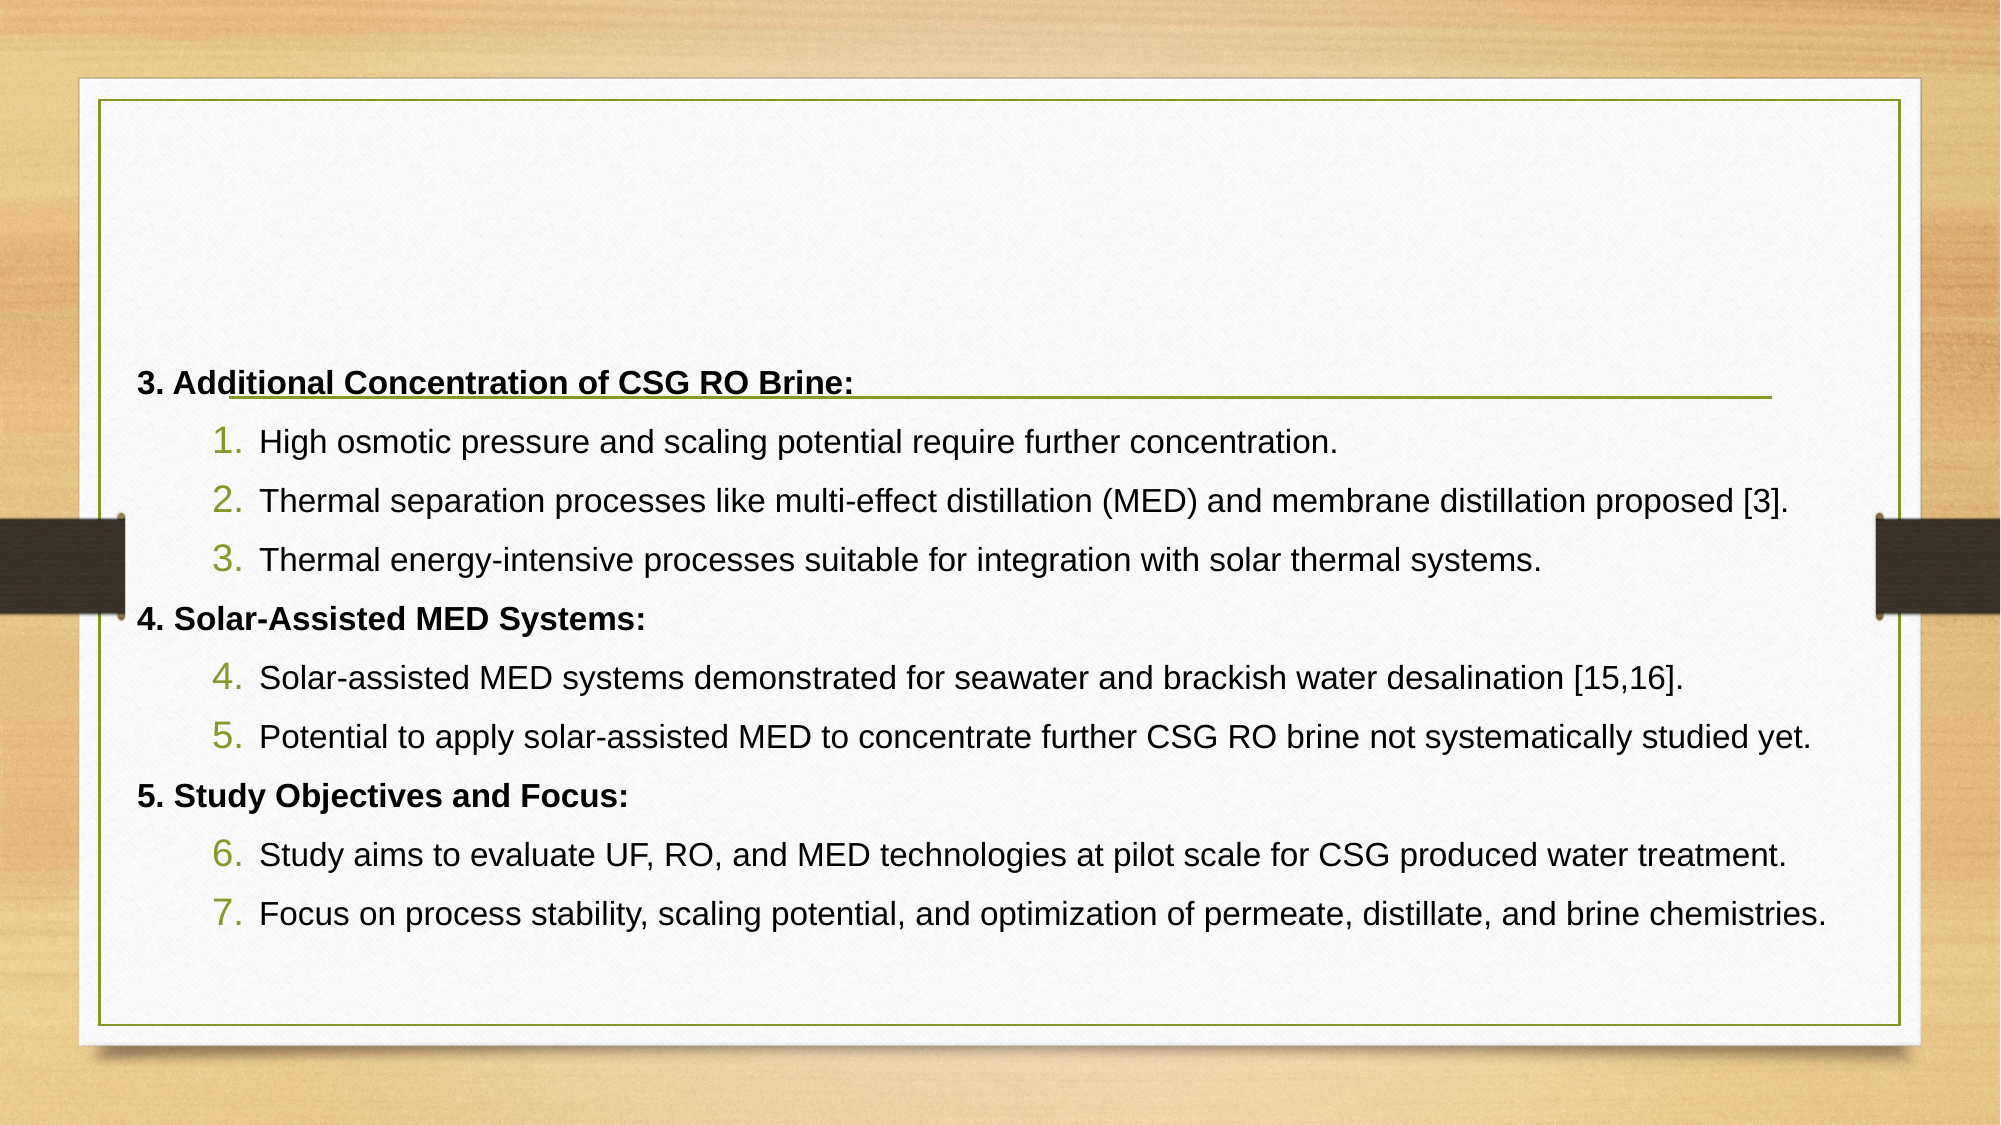

3. Additional Concentration of CSG RO Brine:
High osmotic pressure and scaling potential require further concentration.
Thermal separation processes like multi-effect distillation (MED) and membrane distillation proposed [3].
Thermal energy-intensive processes suitable for integration with solar thermal systems.
4. Solar-Assisted MED Systems:
Solar-assisted MED systems demonstrated for seawater and brackish water desalination [15,16].
Potential to apply solar-assisted MED to concentrate further CSG RO brine not systematically studied yet.
5. Study Objectives and Focus:
Study aims to evaluate UF, RO, and MED technologies at pilot scale for CSG produced water treatment.
Focus on process stability, scaling potential, and optimization of permeate, distillate, and brine chemistries.